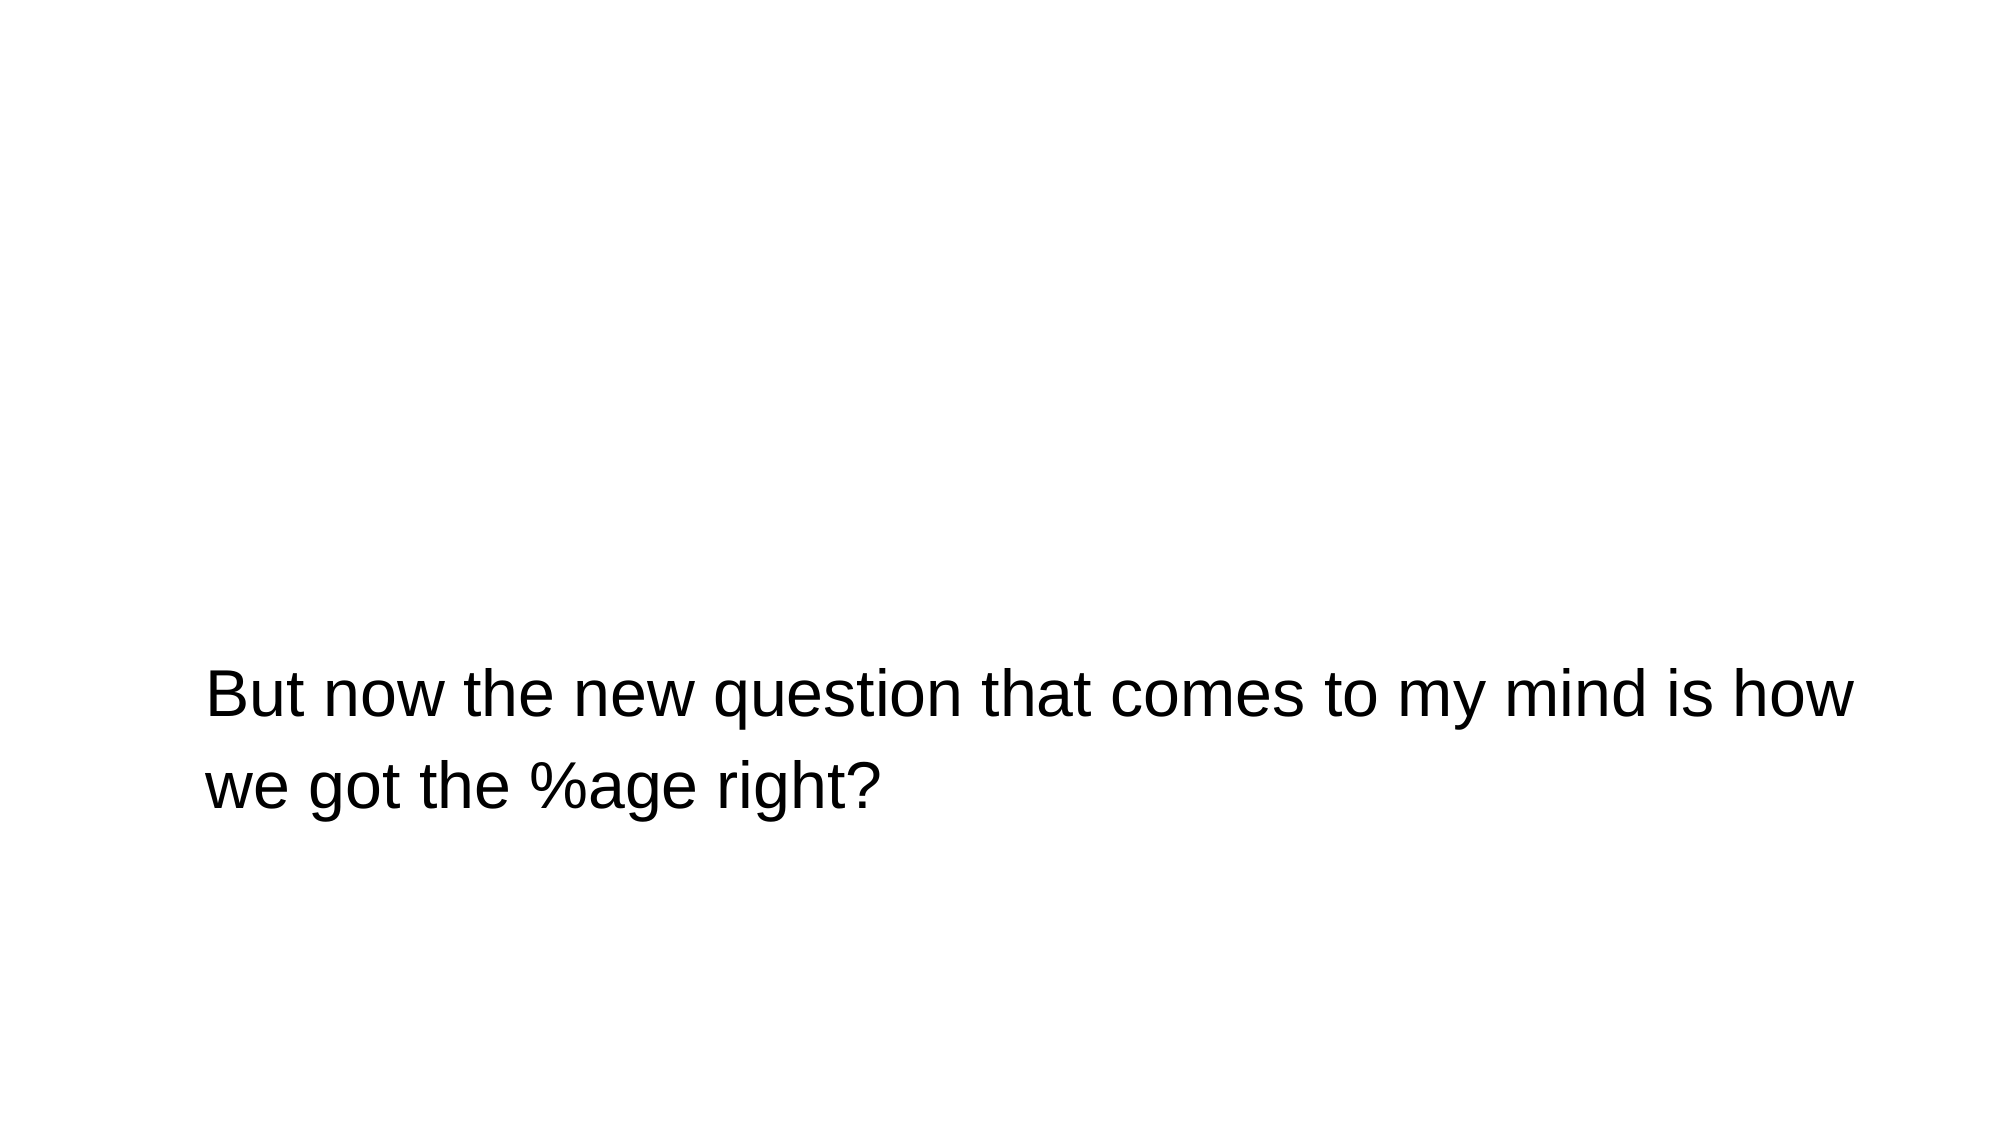

# But now the new question that comes to my mind is how we got the %age right?